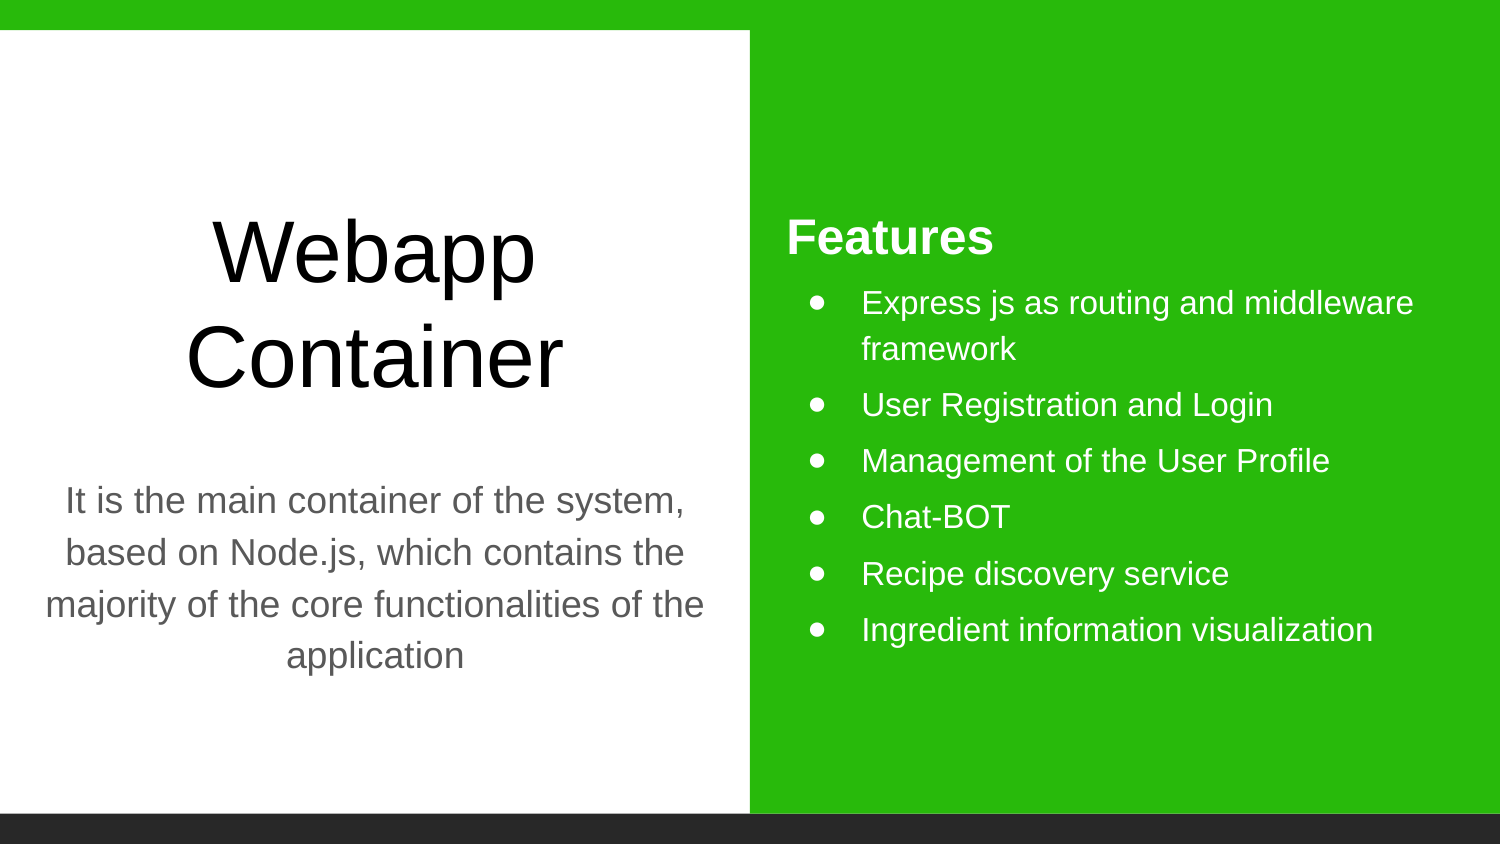

Features
Express js as routing and middleware framework
User Registration and Login
Management of the User Profile
Chat-BOT
Recipe discovery service
Ingredient information visualization
# Webapp
Container
It is the main container of the system, based on Node.js, which contains the majority of the core functionalities of the application